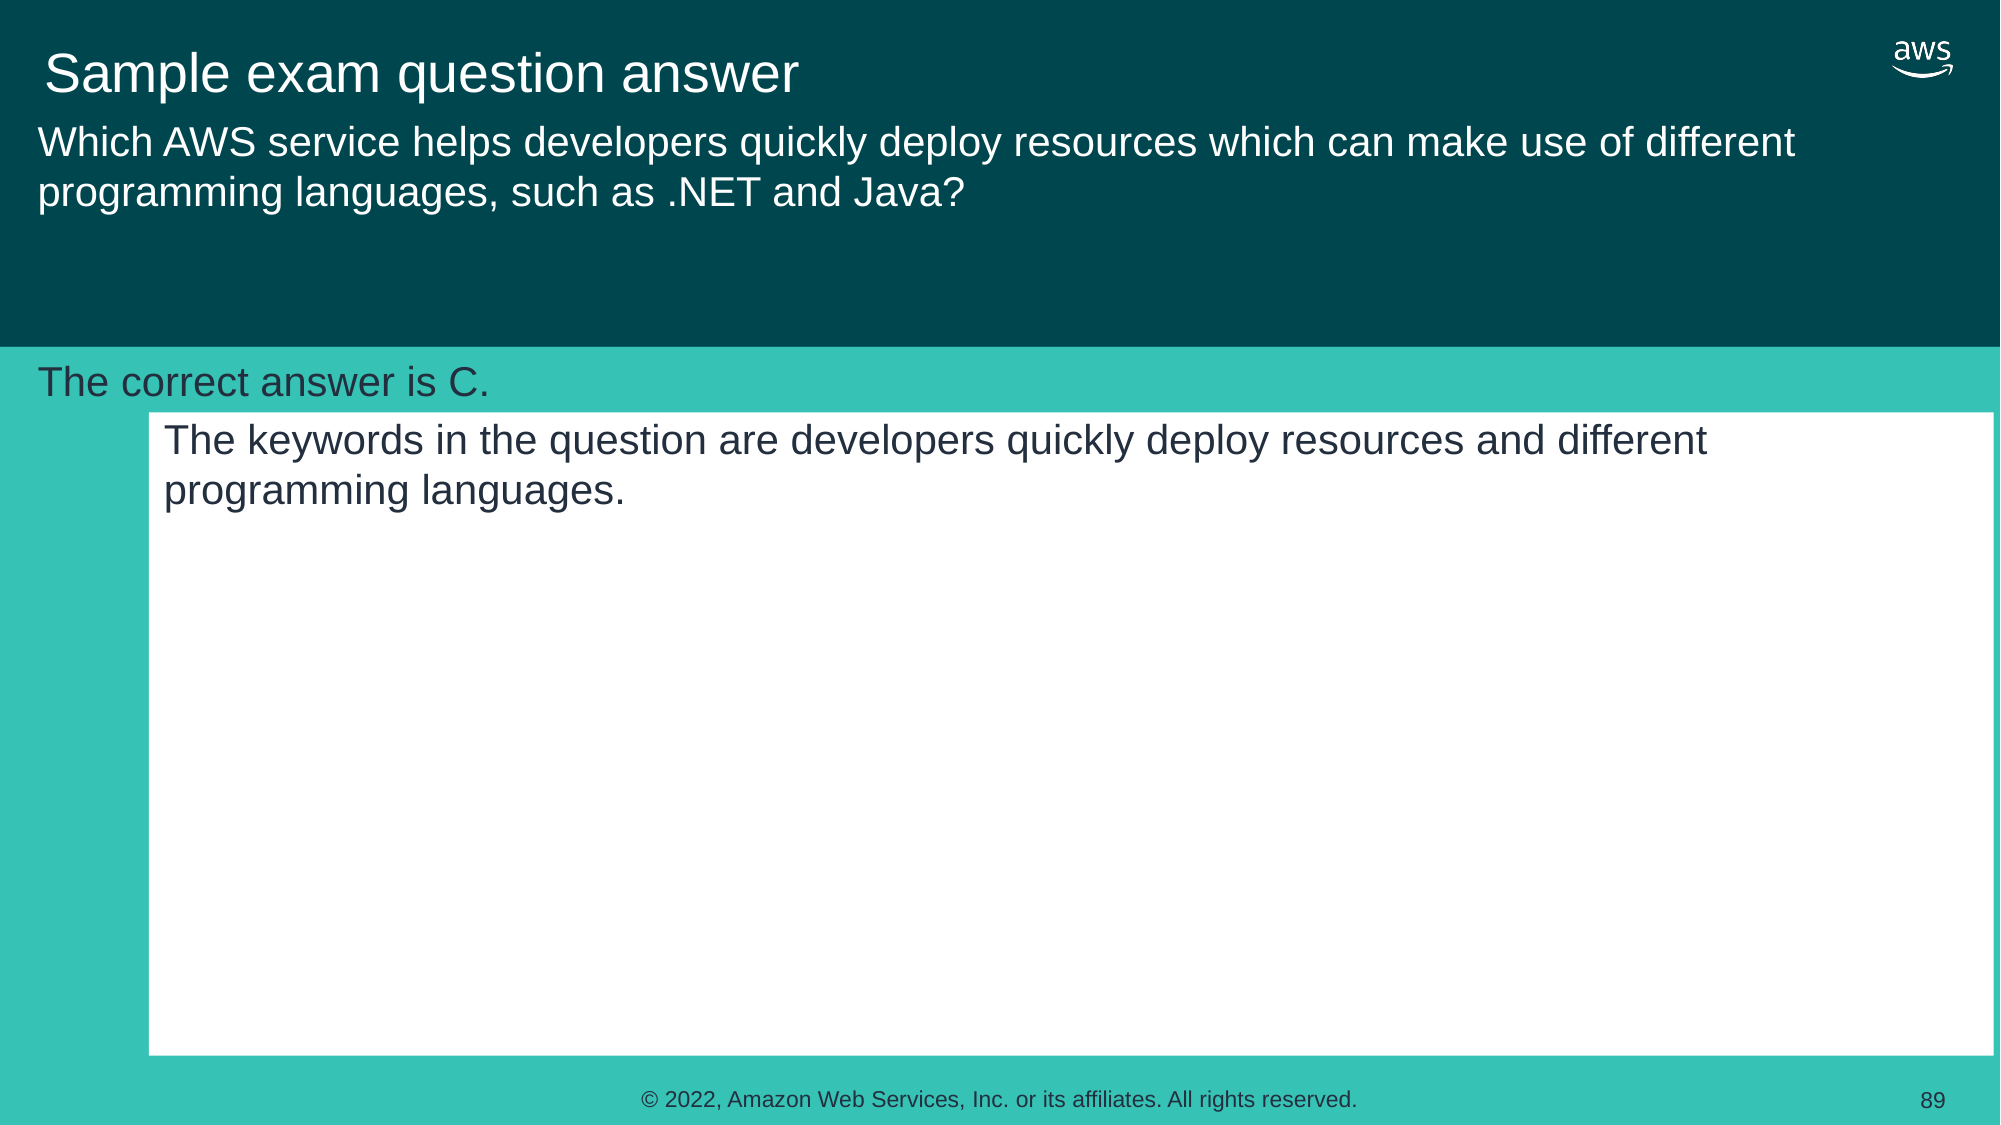

# Sample exam question answer
Which AWS service helps developers quickly deploy resources which can make use of different programming languages, such as .NET and Java?
The correct answer is C.
The keywords in the question are developers quickly deploy resources and different programming languages.
89